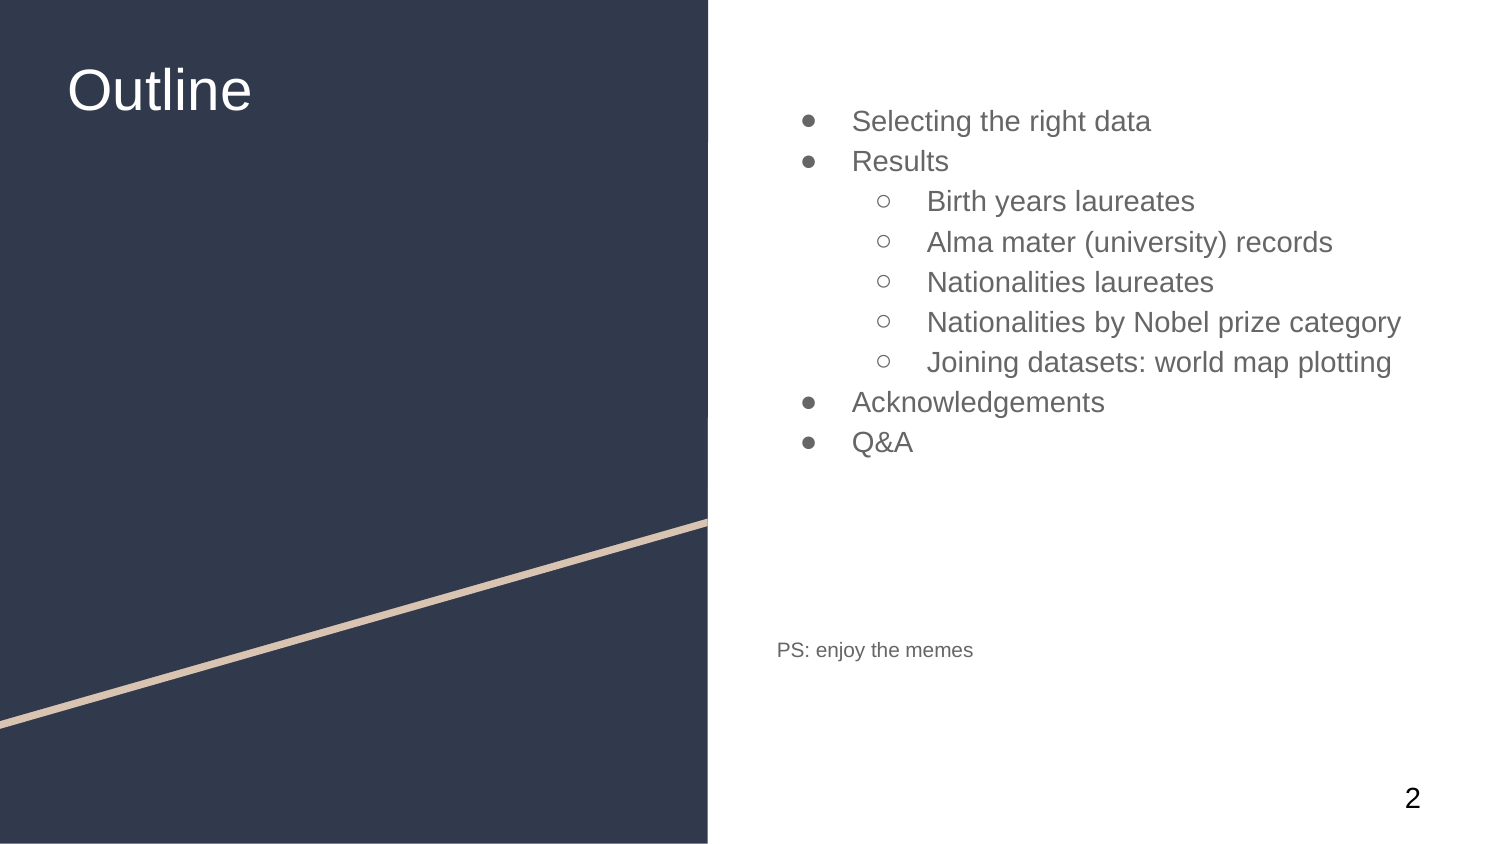

# Outline
Selecting the right data
Results
Birth years laureates
Alma mater (university) records
Nationalities laureates
Nationalities by Nobel prize category
Joining datasets: world map plotting
Acknowledgements
Q&A

PS: enjoy the memes
2